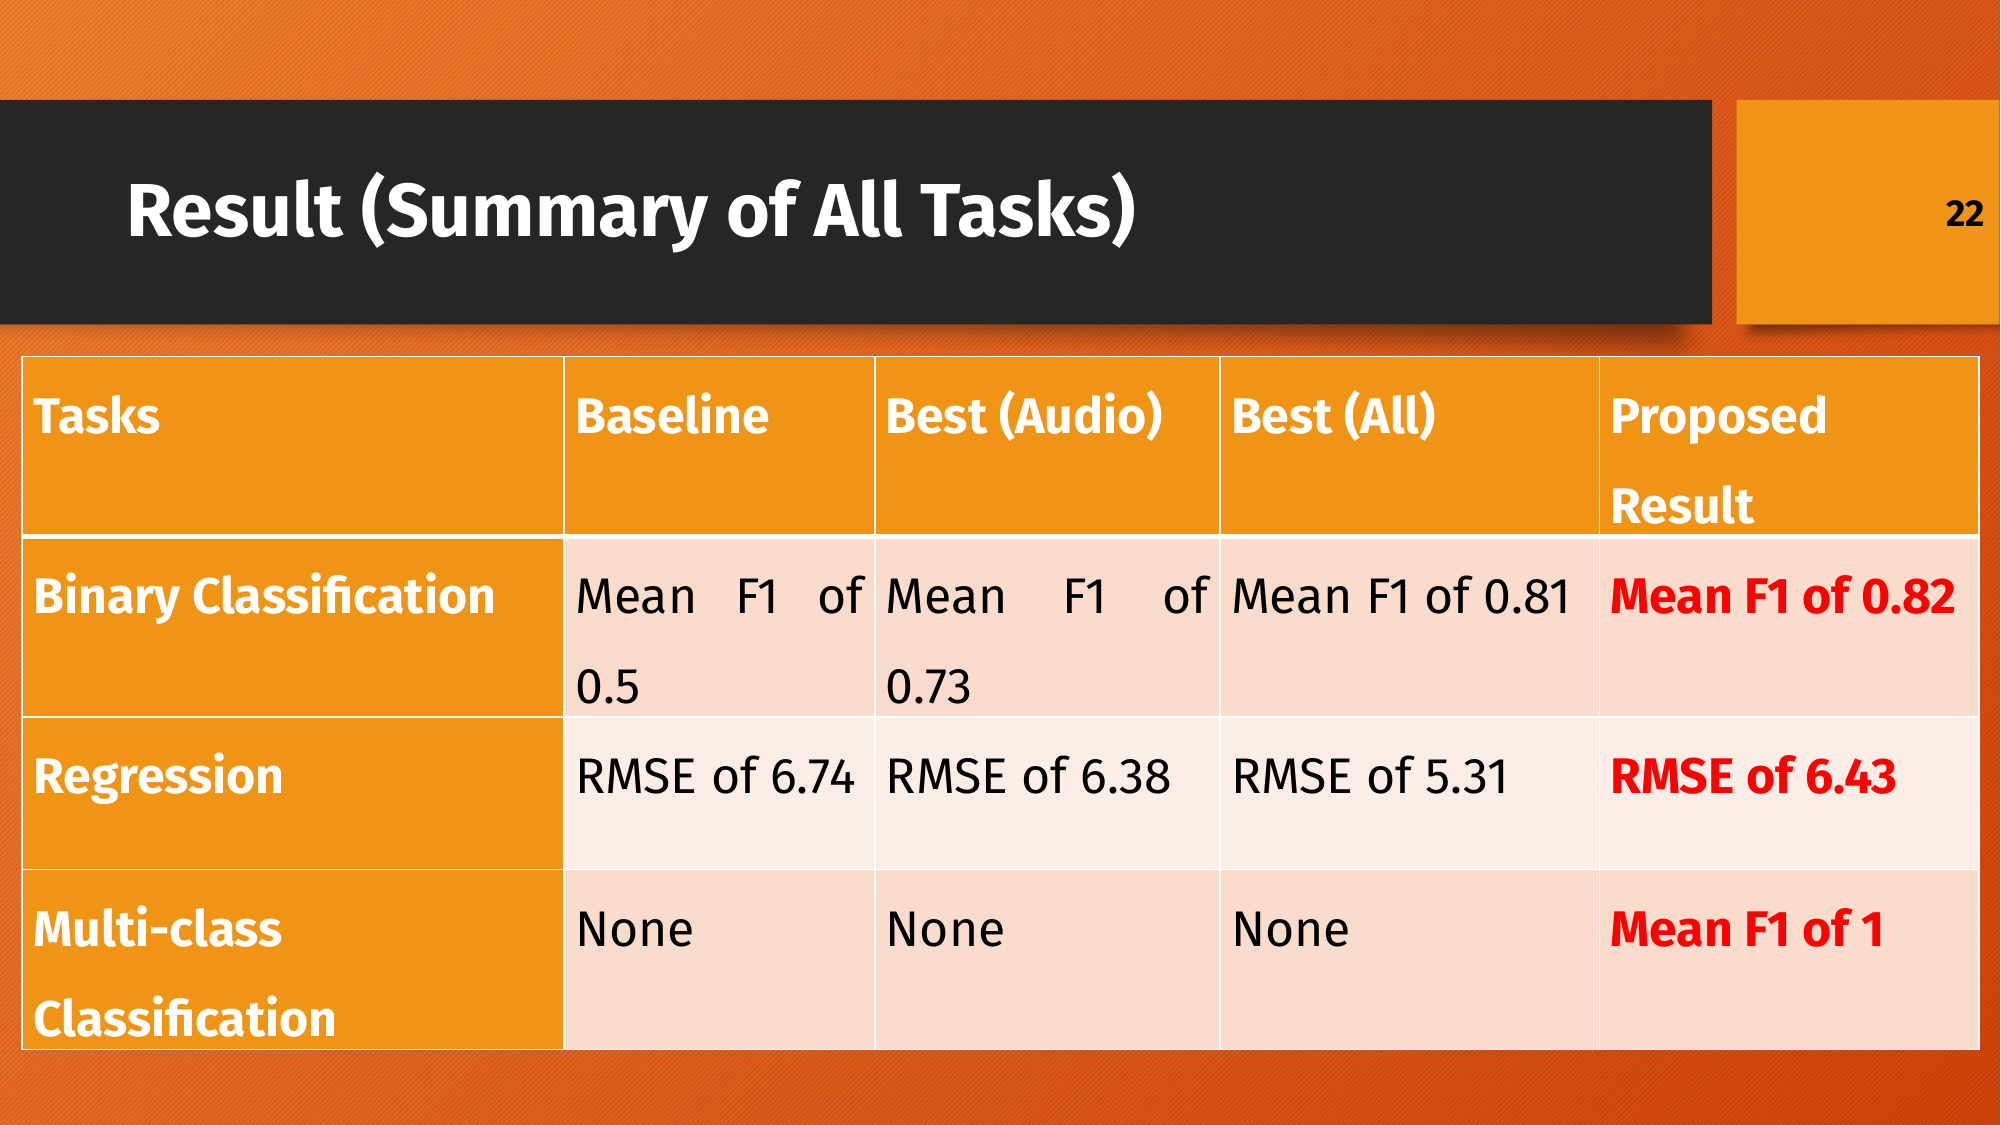

# Result (Summary of All Tasks)
22
| Tasks | Baseline | Best (Audio) | Best (All) | Proposed Result |
| --- | --- | --- | --- | --- |
| Binary Classification | Mean F1 of 0.5 | Mean F1 of 0.73 | Mean F1 of 0.81 | Mean F1 of 0.82 |
| Regression | RMSE of 6.74 | RMSE of 6.38 | RMSE of 5.31 | RMSE of 6.43 |
| Multi-class Classification | None | None | None | Mean F1 of 1 |